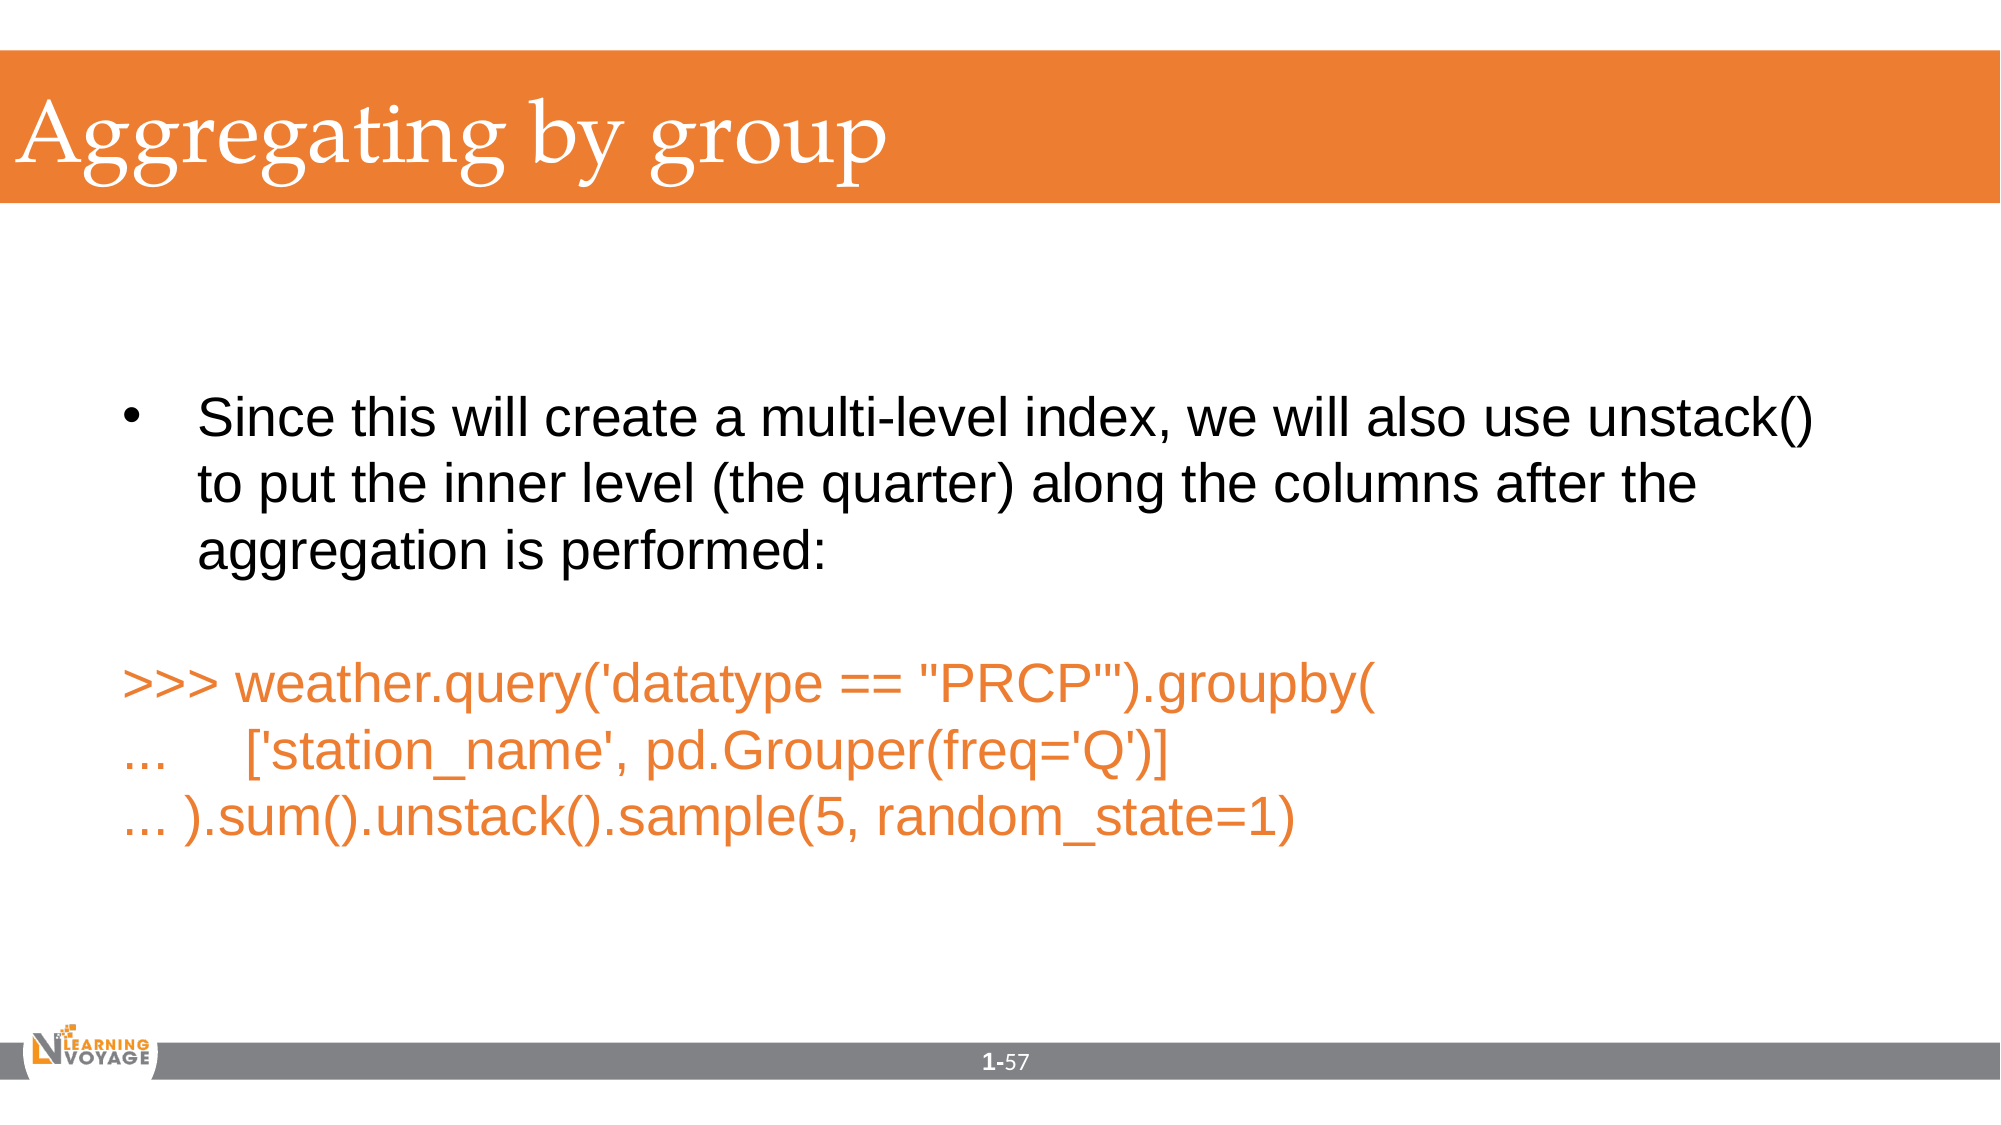

Aggregating by group
Since this will create a multi-level index, we will also use unstack() to put the inner level (the quarter) along the columns after the aggregation is performed:

>>> weather.query('datatype == "PRCP"').groupby(
...     ['station_name', pd.Grouper(freq='Q')]
... ).sum().unstack().sample(5, random_state=1)
1-57